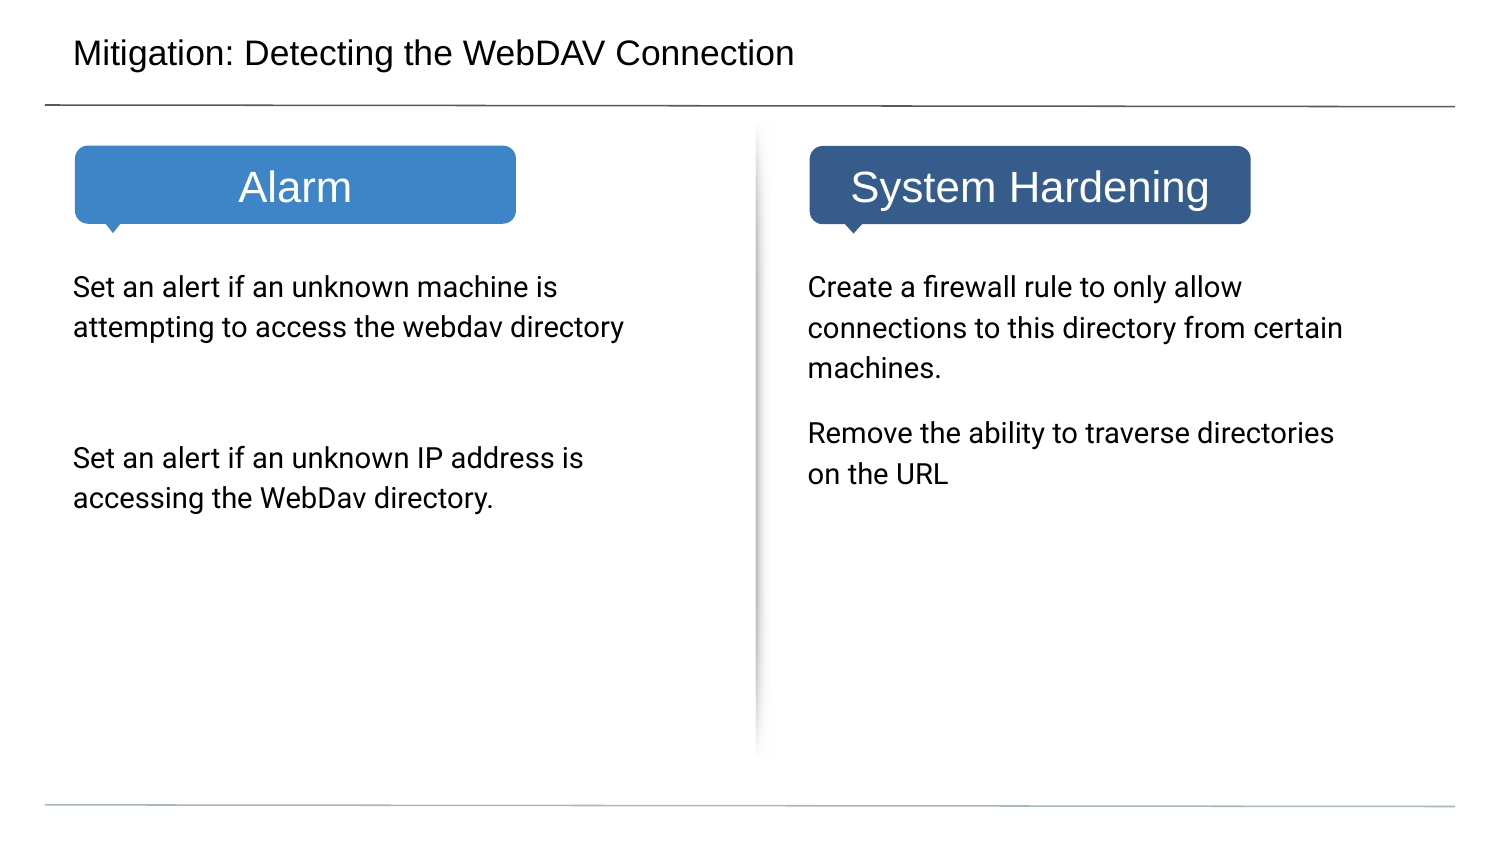

# Mitigation: Detecting the WebDAV Connection
Set an alert if an unknown machine is attempting to access the webdav directory

Set an alert if an unknown IP address is accessing the WebDav directory.

Create a firewall rule to only allow connections to this directory from certain machines.
Remove the ability to traverse directories on the URL